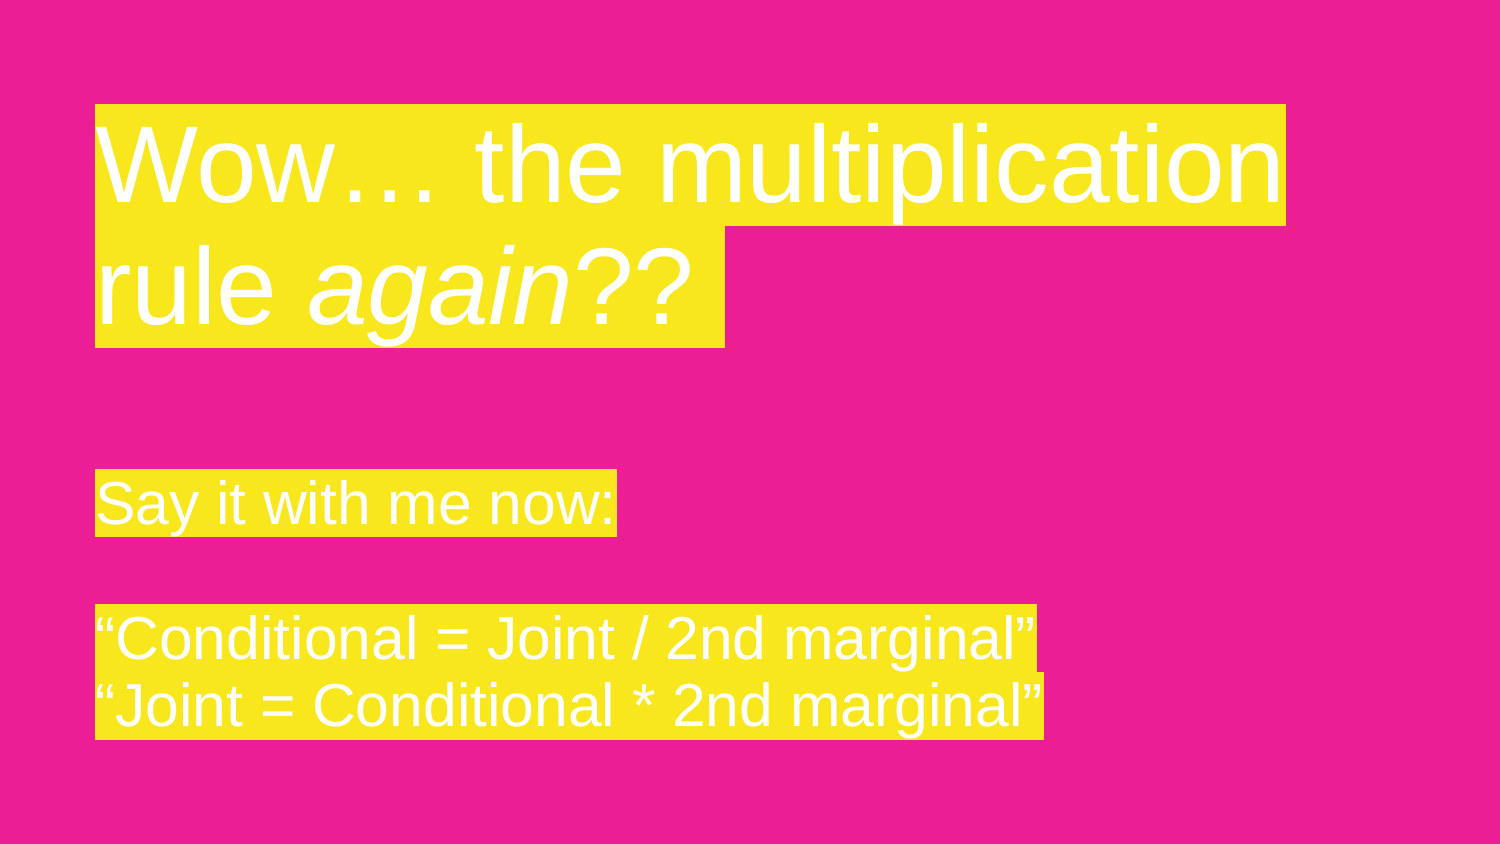

# Wow… the multiplication rule again??

Say it with me now:

“Conditional = Joint / 2nd marginal”
“Joint = Conditional * 2nd marginal”